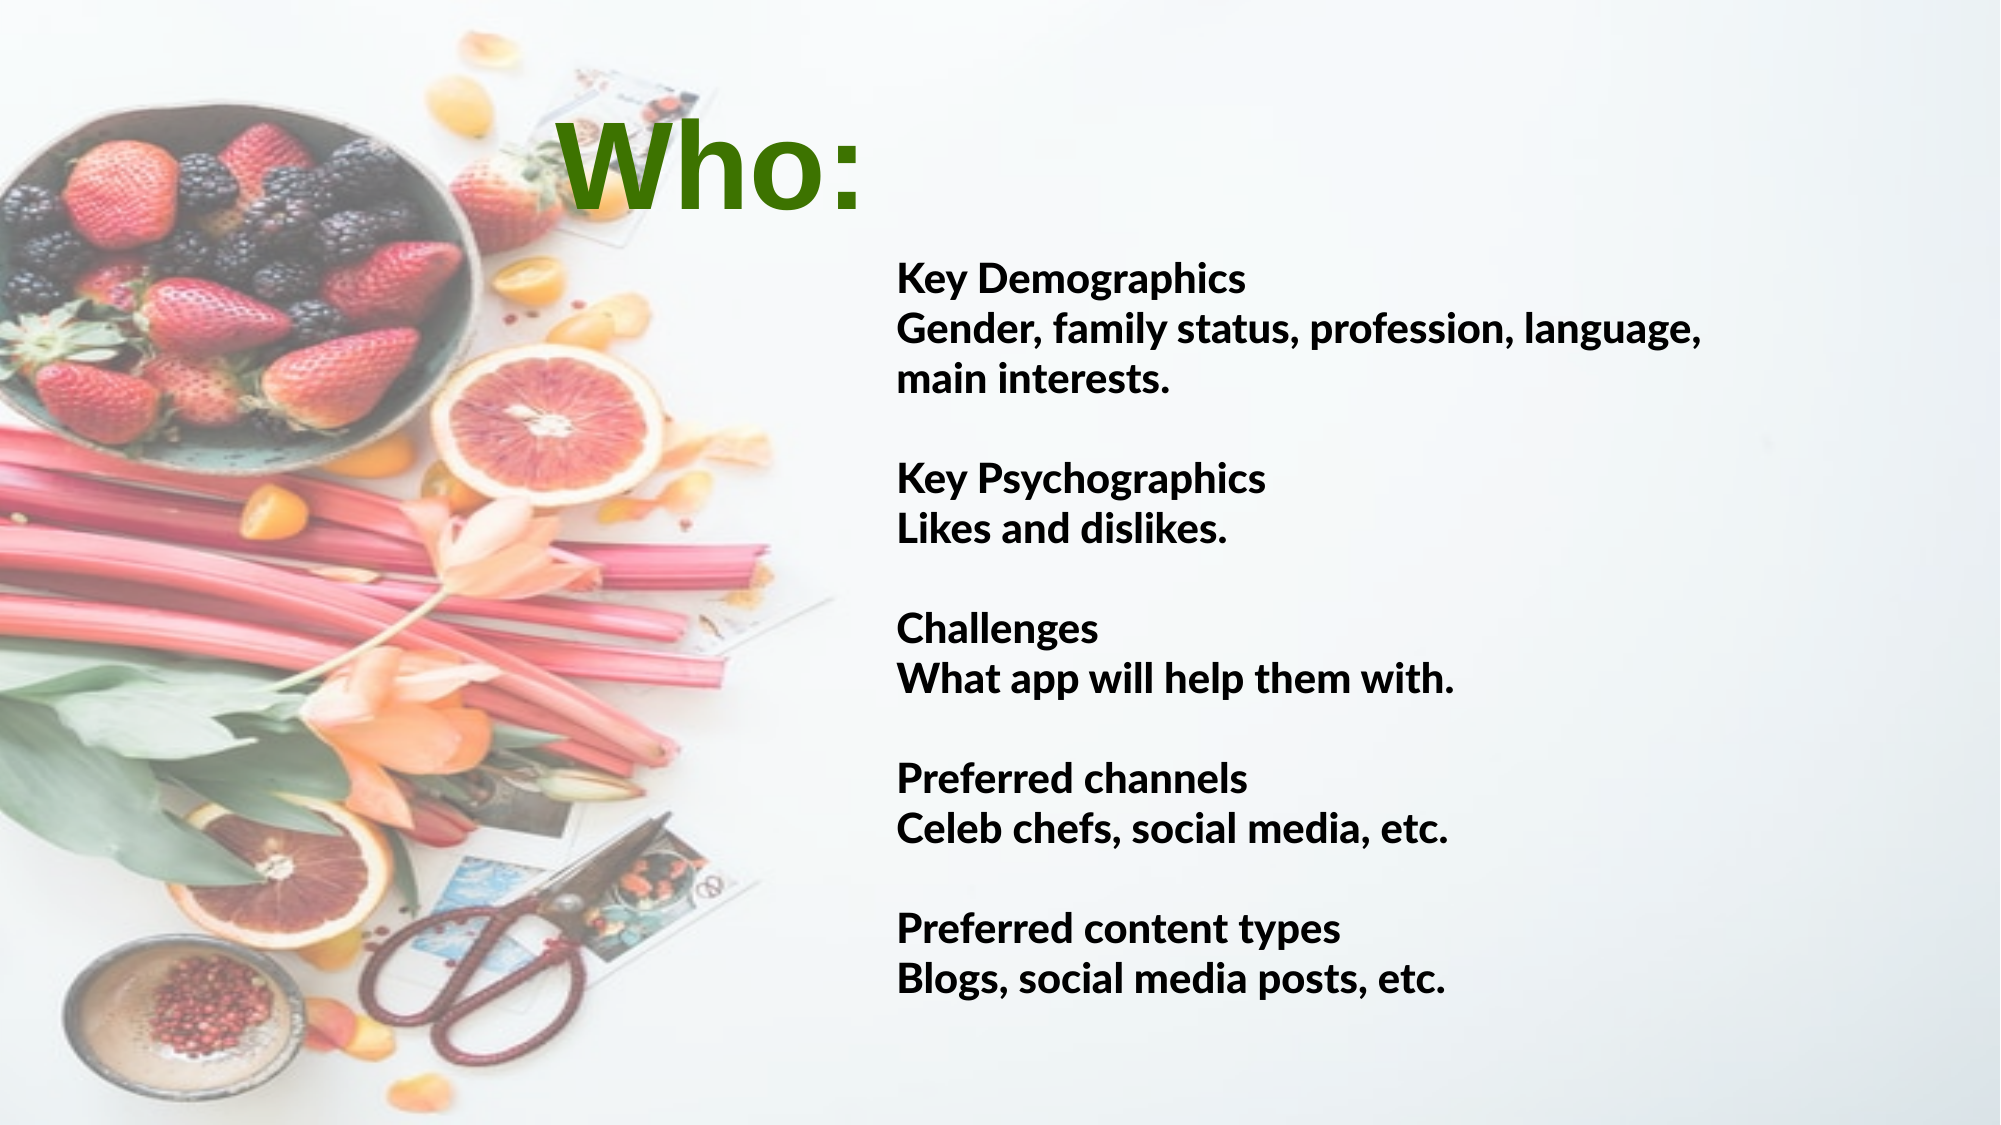

# Who:
Key Demographics
Gender, family status, profession, language,
main interests.

Key Psychographics
Likes and dislikes.

Challenges
What app will help them with.

Preferred channels
Celeb chefs, social media, etc.

Preferred content types
Blogs, social media posts, etc.